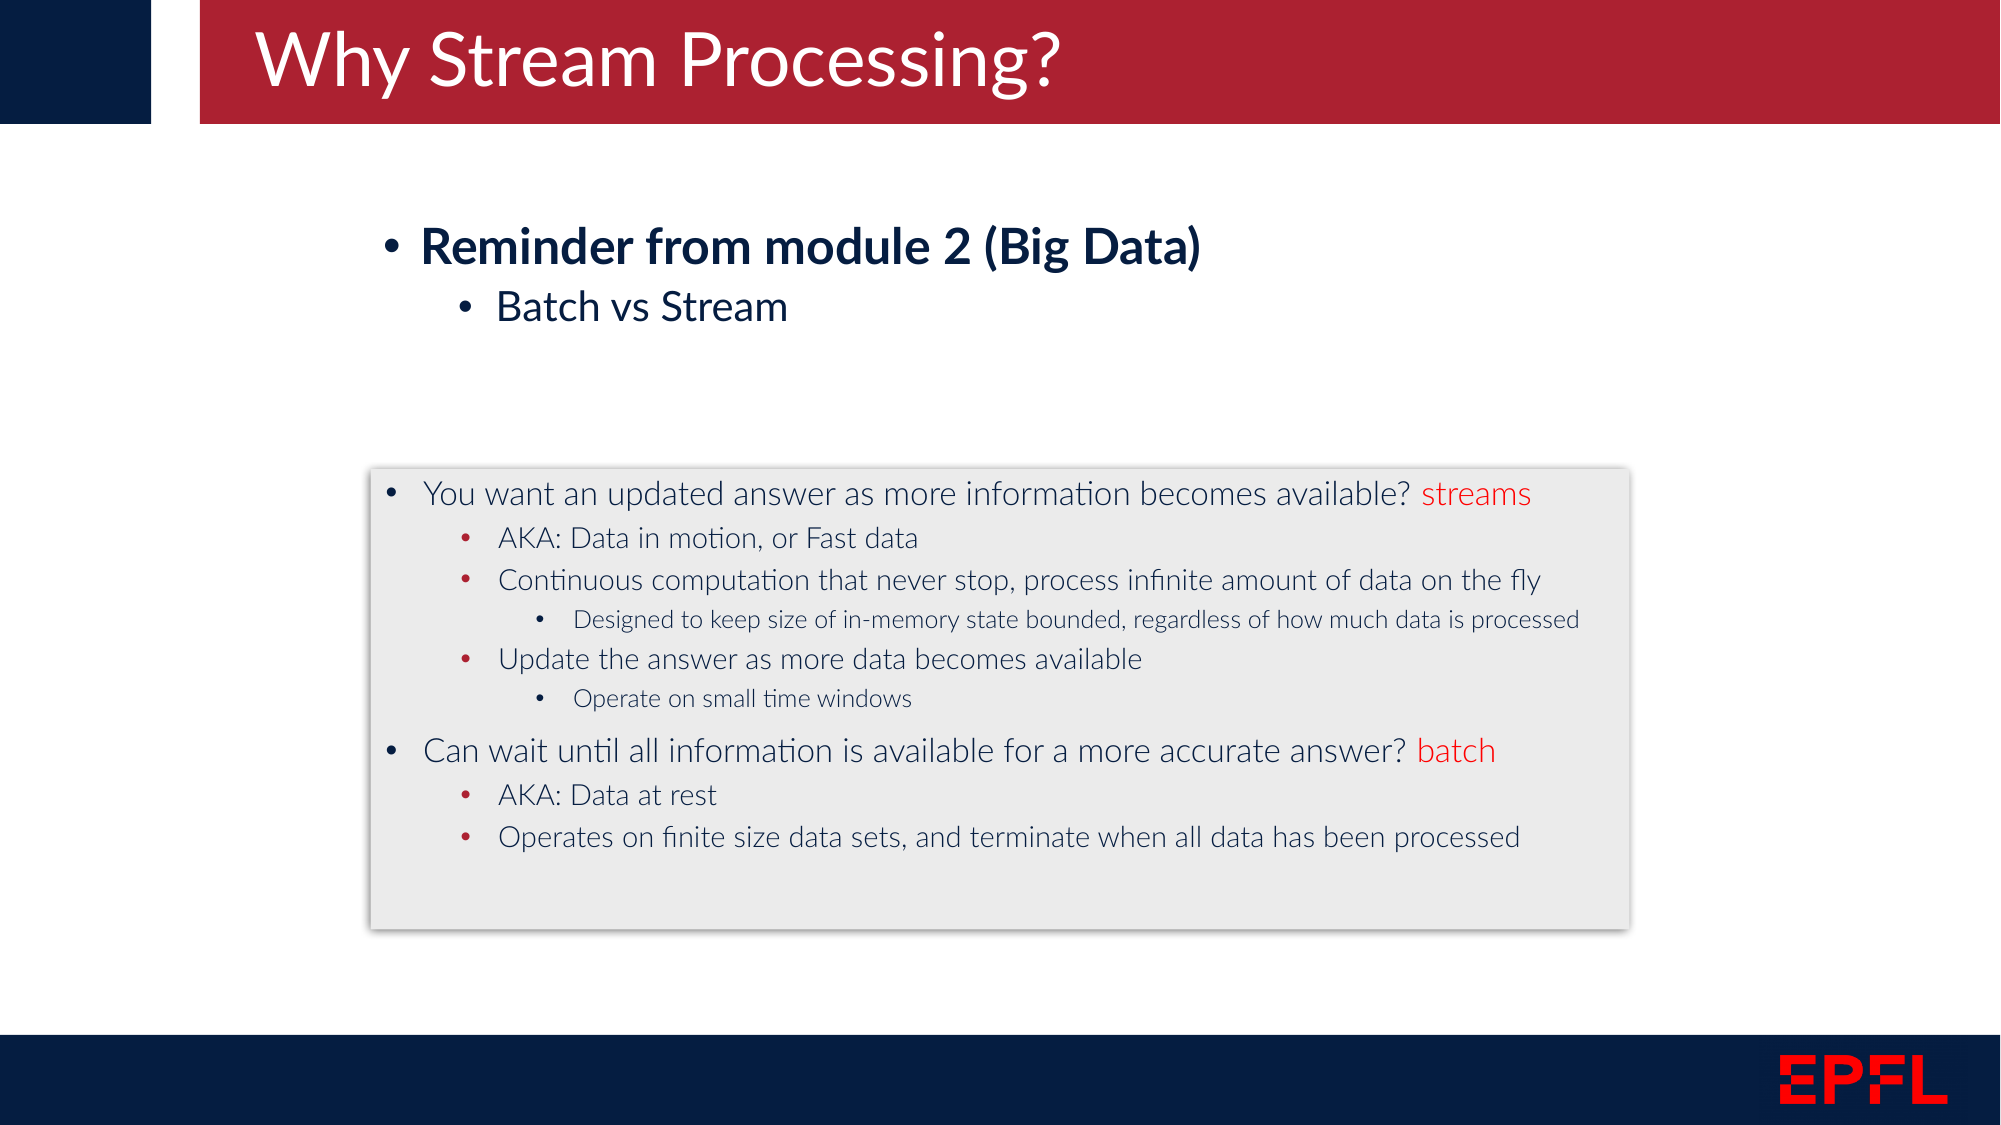

# Why Stream Processing?
Reminder from module 2 (Big Data)
Batch vs Stream
You want an updated answer as more information becomes available? streams
AKA: Data in motion, or Fast data
Continuous computation that never stop, process infinite amount of data on the fly
Designed to keep size of in-memory state bounded, regardless of how much data is processed
Update the answer as more data becomes available
Operate on small time windows
Can wait until all information is available for a more accurate answer? batch
AKA: Data at rest
Operates on finite size data sets, and terminate when all data has been processed